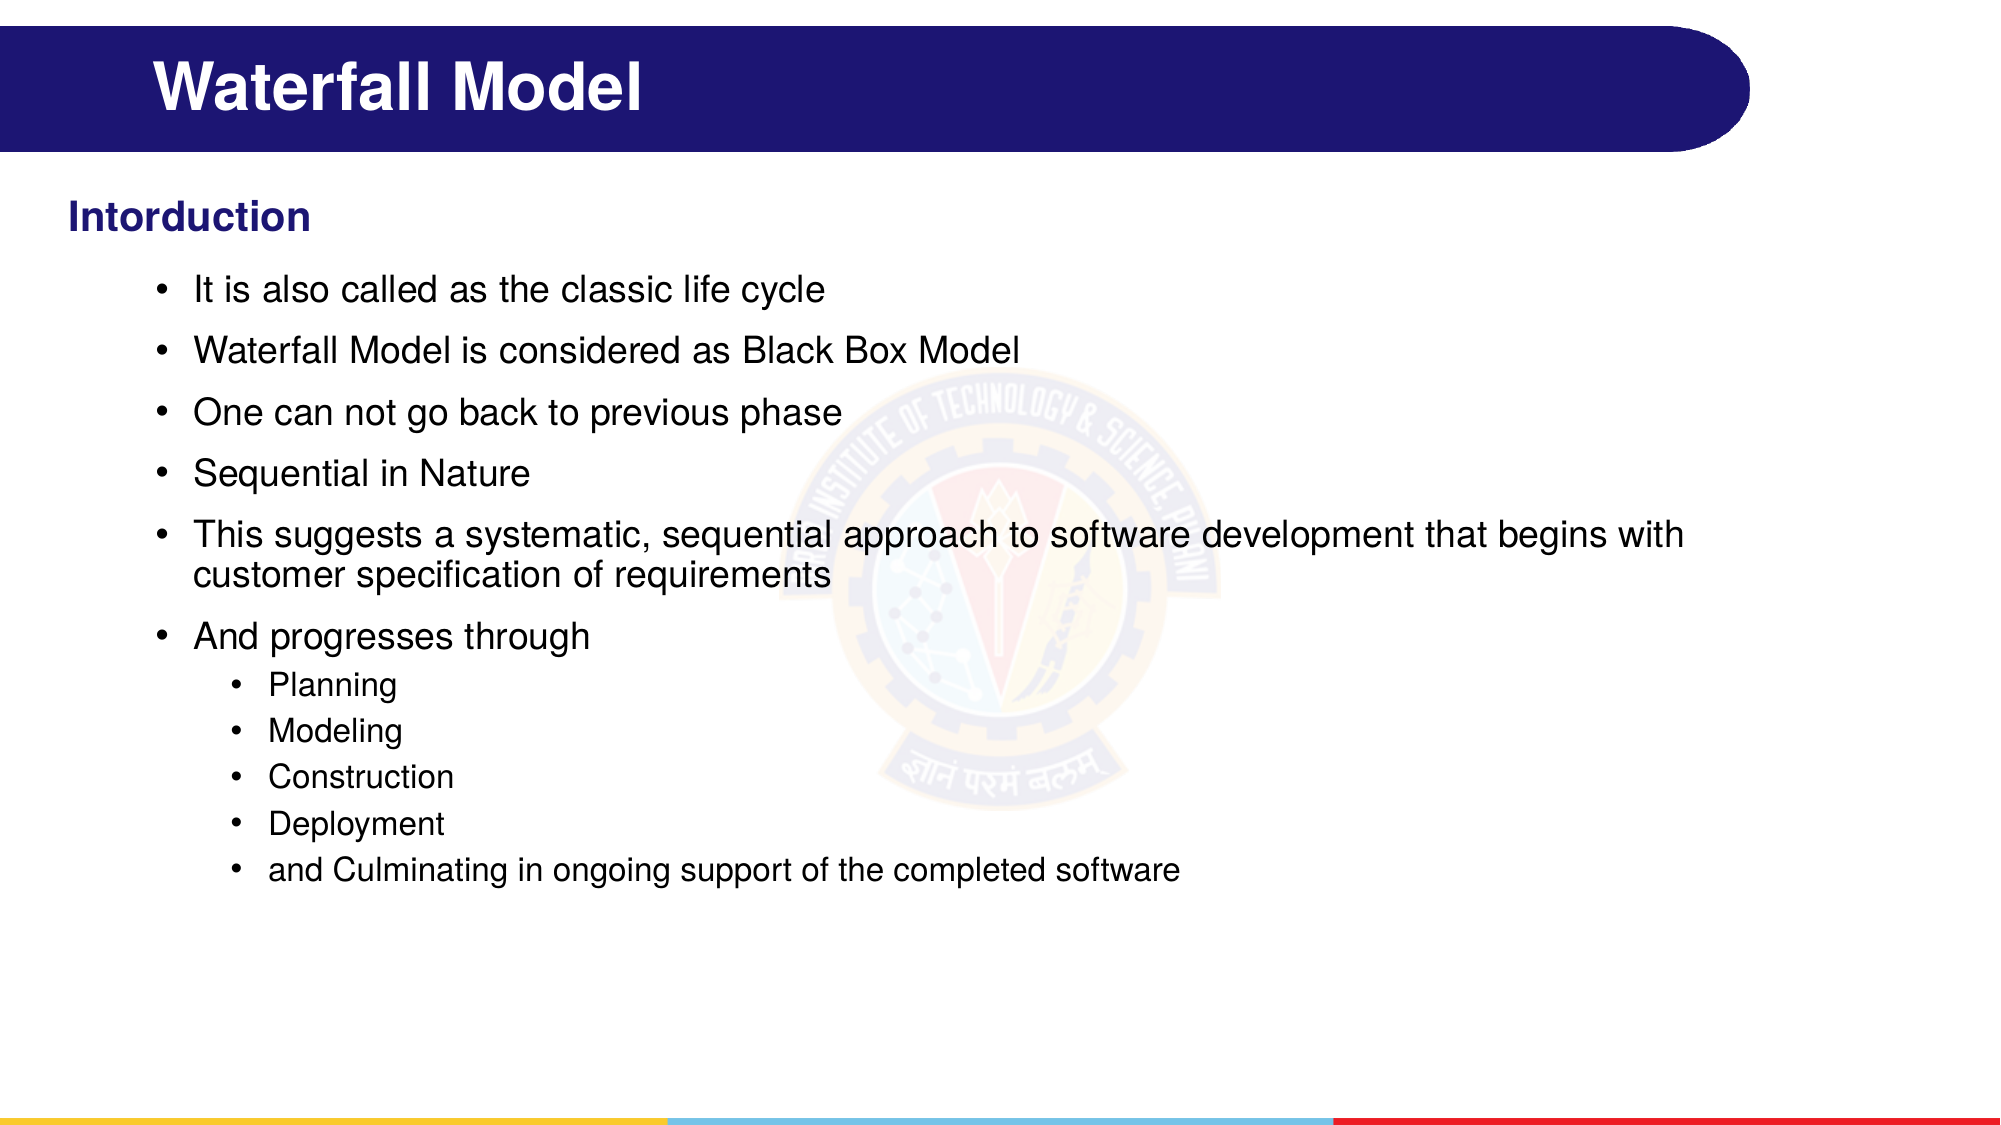

# Waterfall Model
Intorduction
It is also called as the classic life cycle
Waterfall Model is considered as Black Box Model
One can not go back to previous phase
Sequential in Nature
This suggests a systematic, sequential approach to software development that begins with customer specification of requirements
And progresses through
Planning
Modeling
Construction
Deployment
and Culminating in ongoing support of the completed software